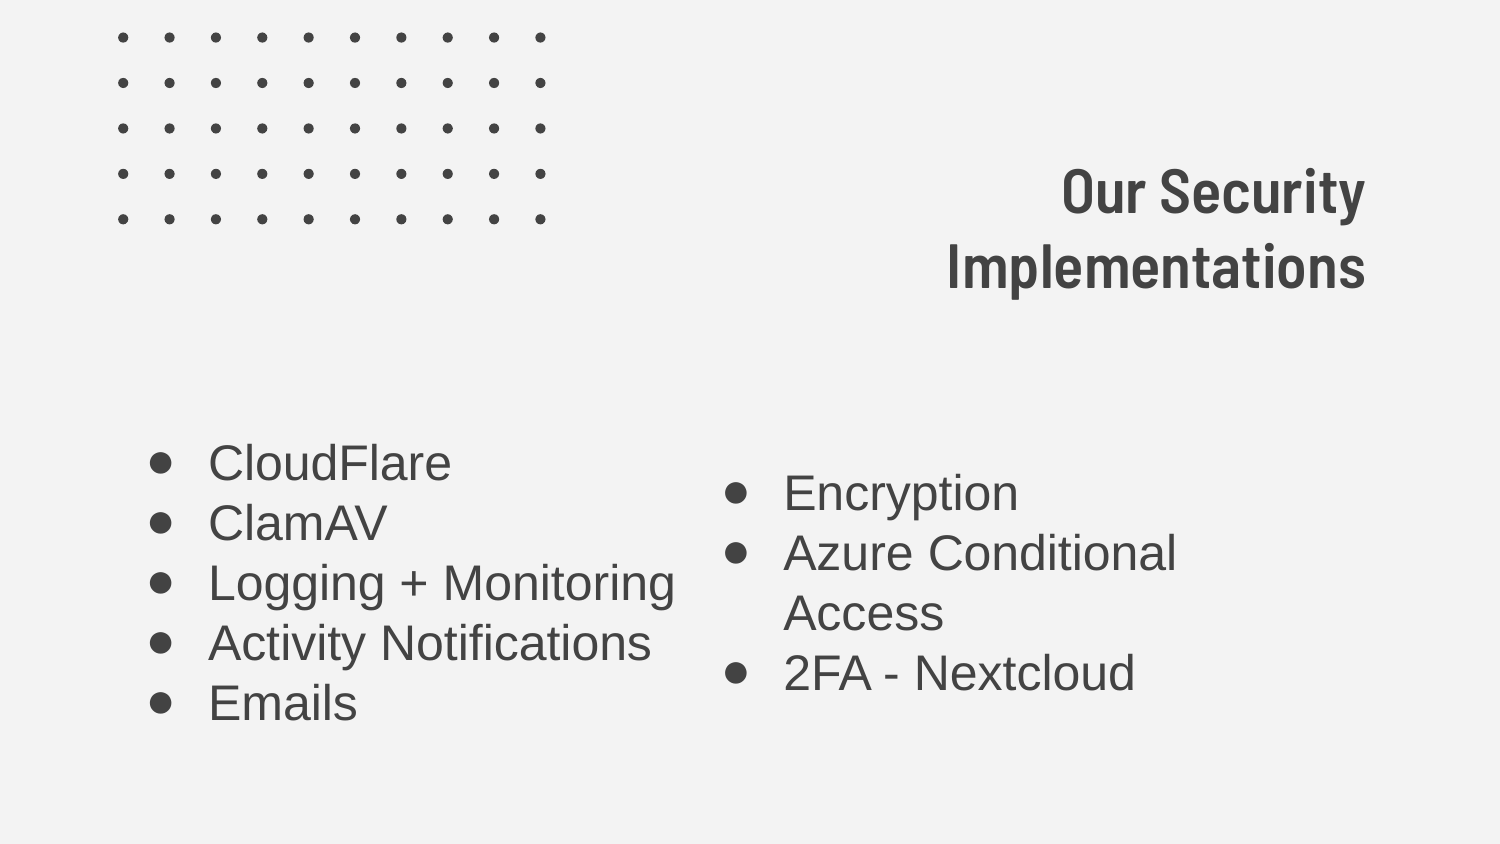

# Our Security Implementations
CloudFlare
ClamAV
Logging + Monitoring
Activity Notifications
Emails
Encryption
Azure Conditional Access
2FA - Nextcloud